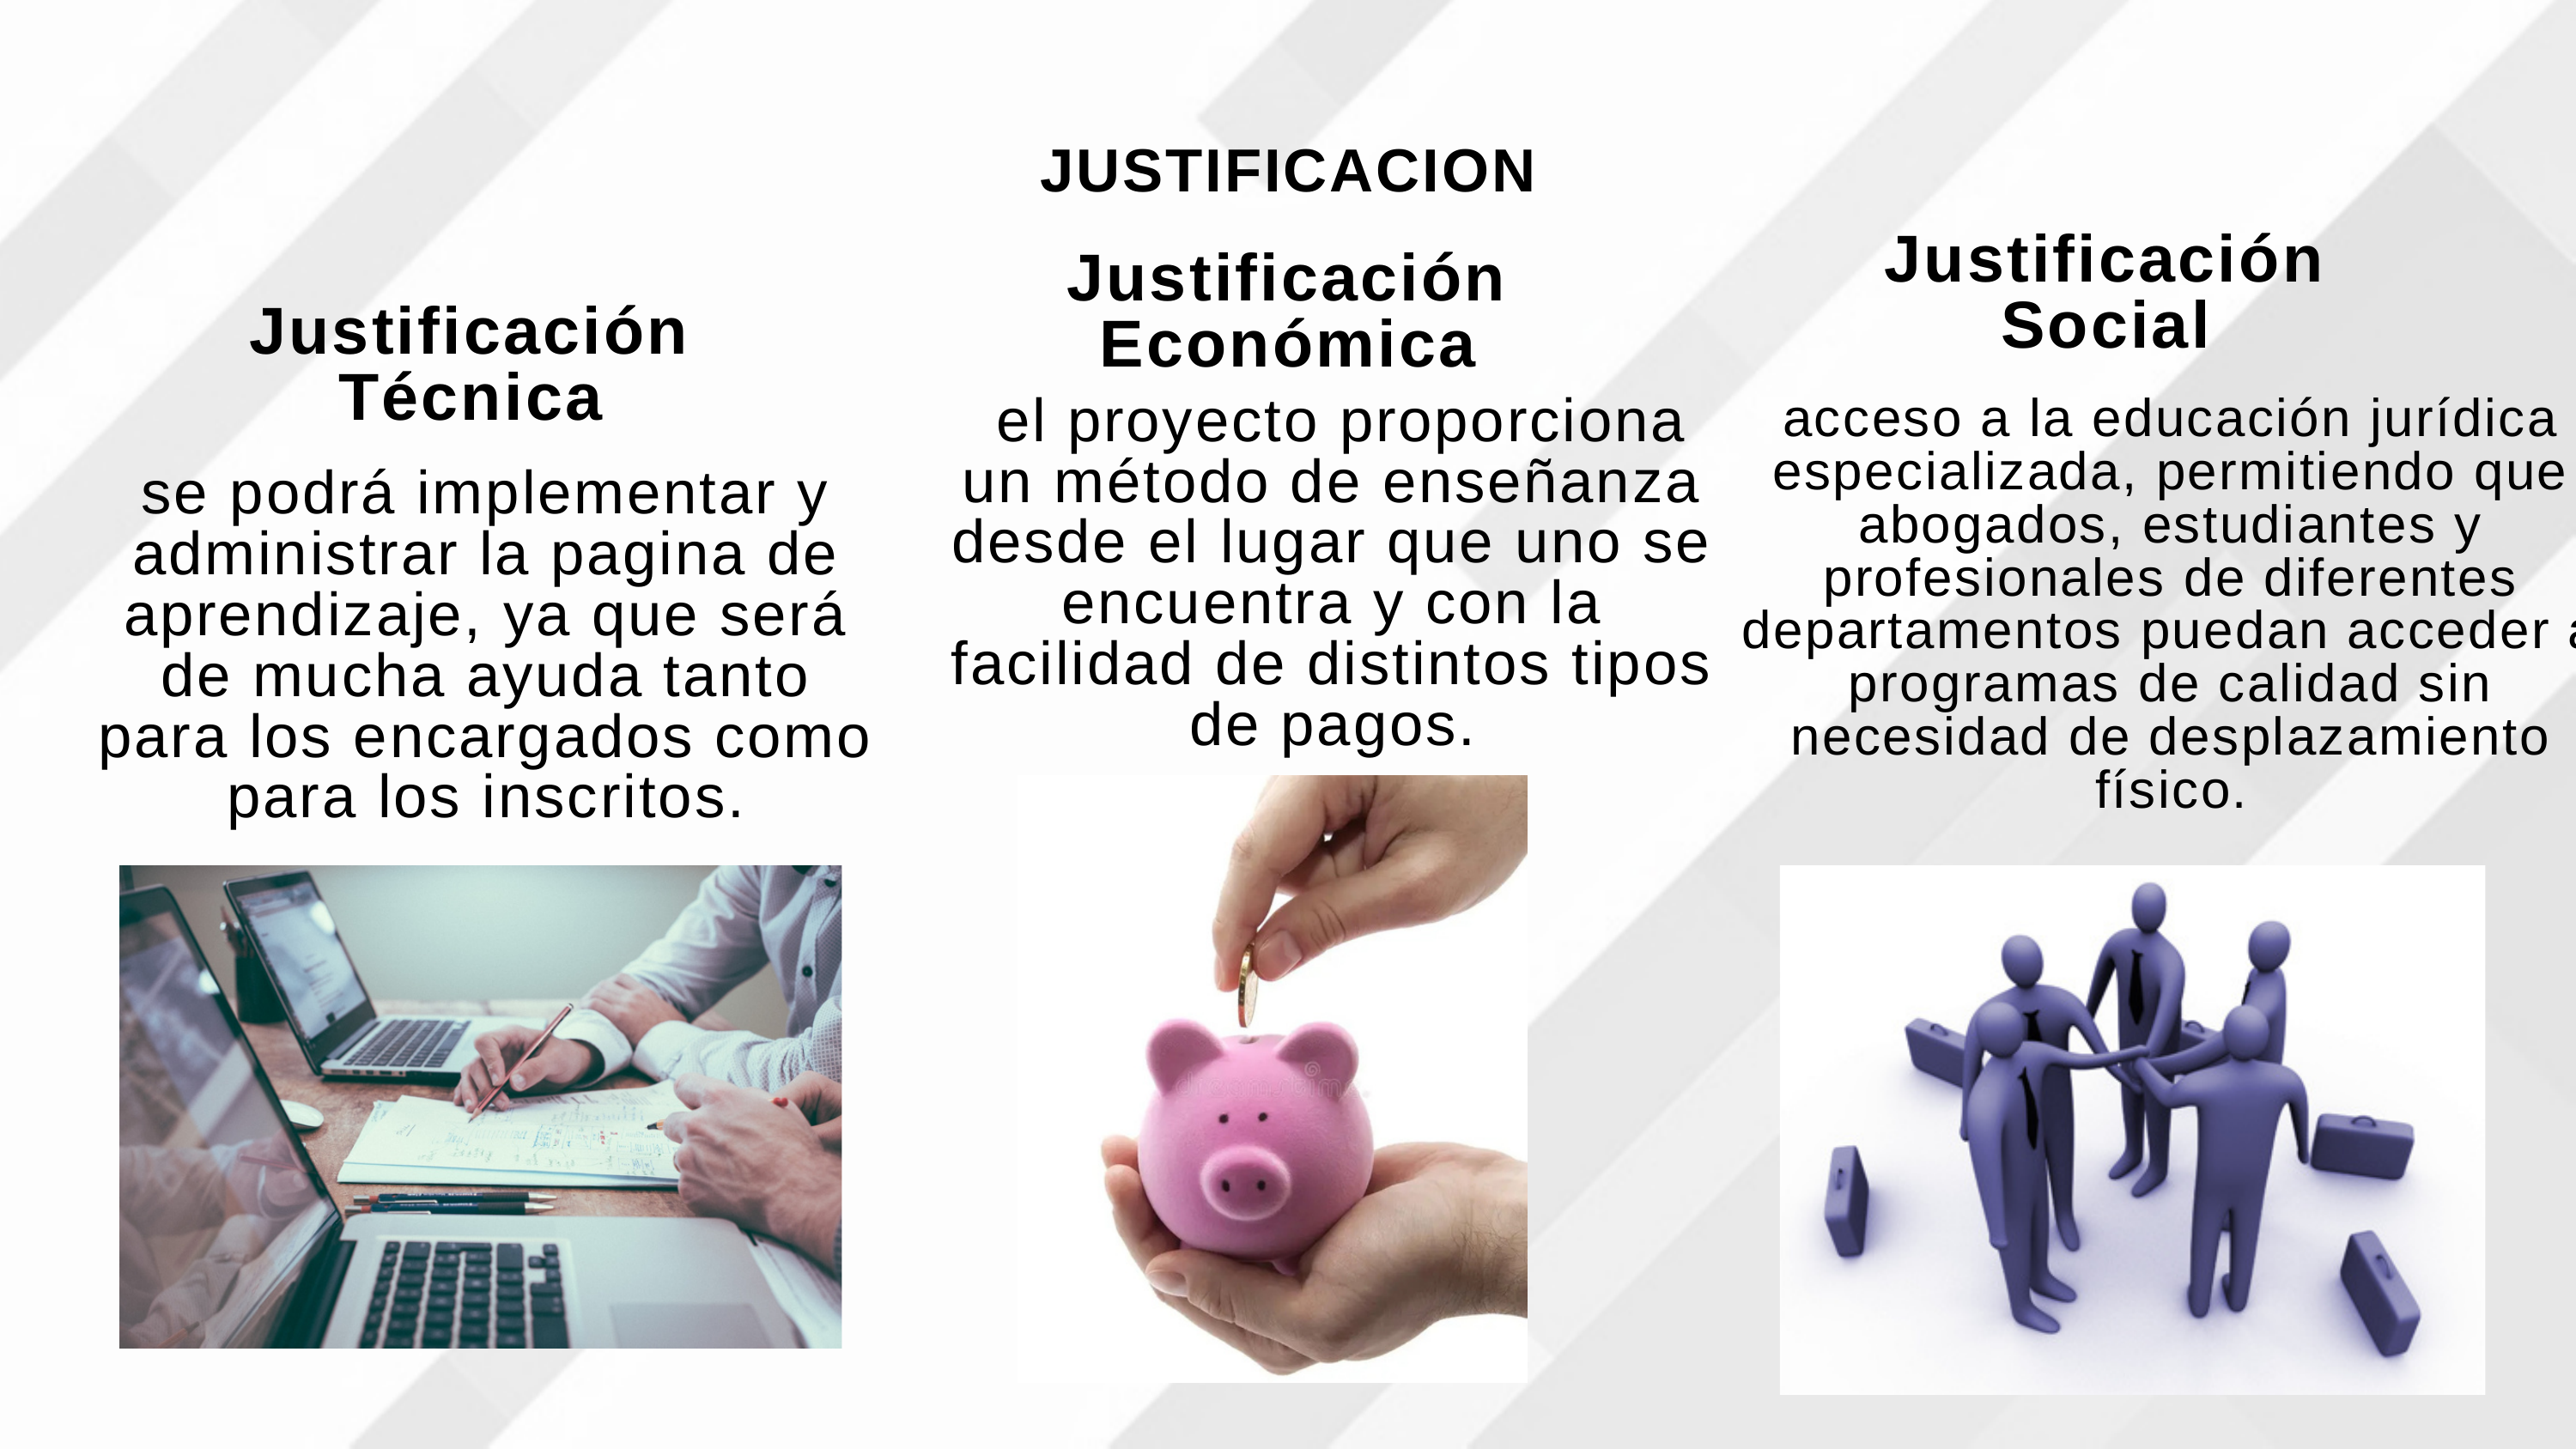

JUSTIFICACION
Justificación Social
Justificación Económica
Justificación Técnica
 el proyecto proporciona un método de enseñanza desde el lugar que uno se encuentra y con la facilidad de distintos tipos de pagos.

acceso a la educación jurídica especializada, permitiendo que abogados, estudiantes y profesionales de diferentes departamentos puedan acceder a programas de calidad sin necesidad de desplazamiento físico.

se podrá implementar y administrar la pagina de aprendizaje, ya que será de mucha ayuda tanto para los encargados como para los inscritos.